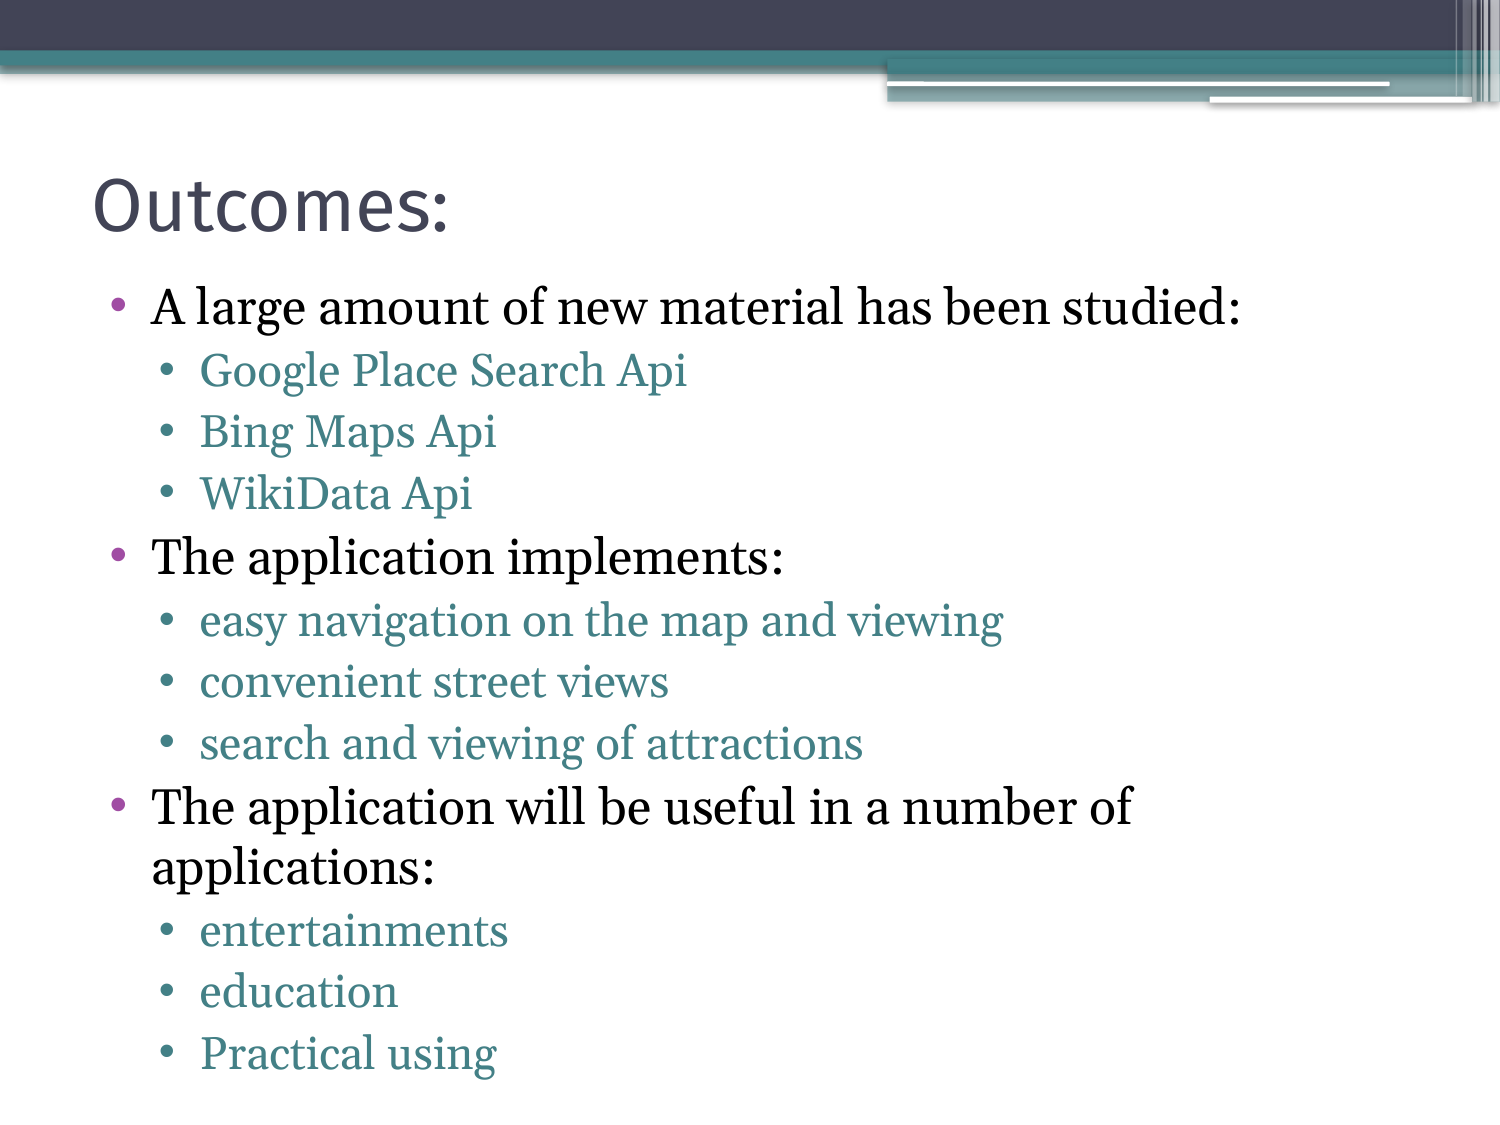

# Outcomes:
A large amount of new material has been studied:
Google Place Search Api
Bing Maps Api
WikiData Api
The application implements:
easy navigation on the map and viewing
convenient street views
search and viewing of attractions
The application will be useful in a number of applications:
entertainments
education
Practical using